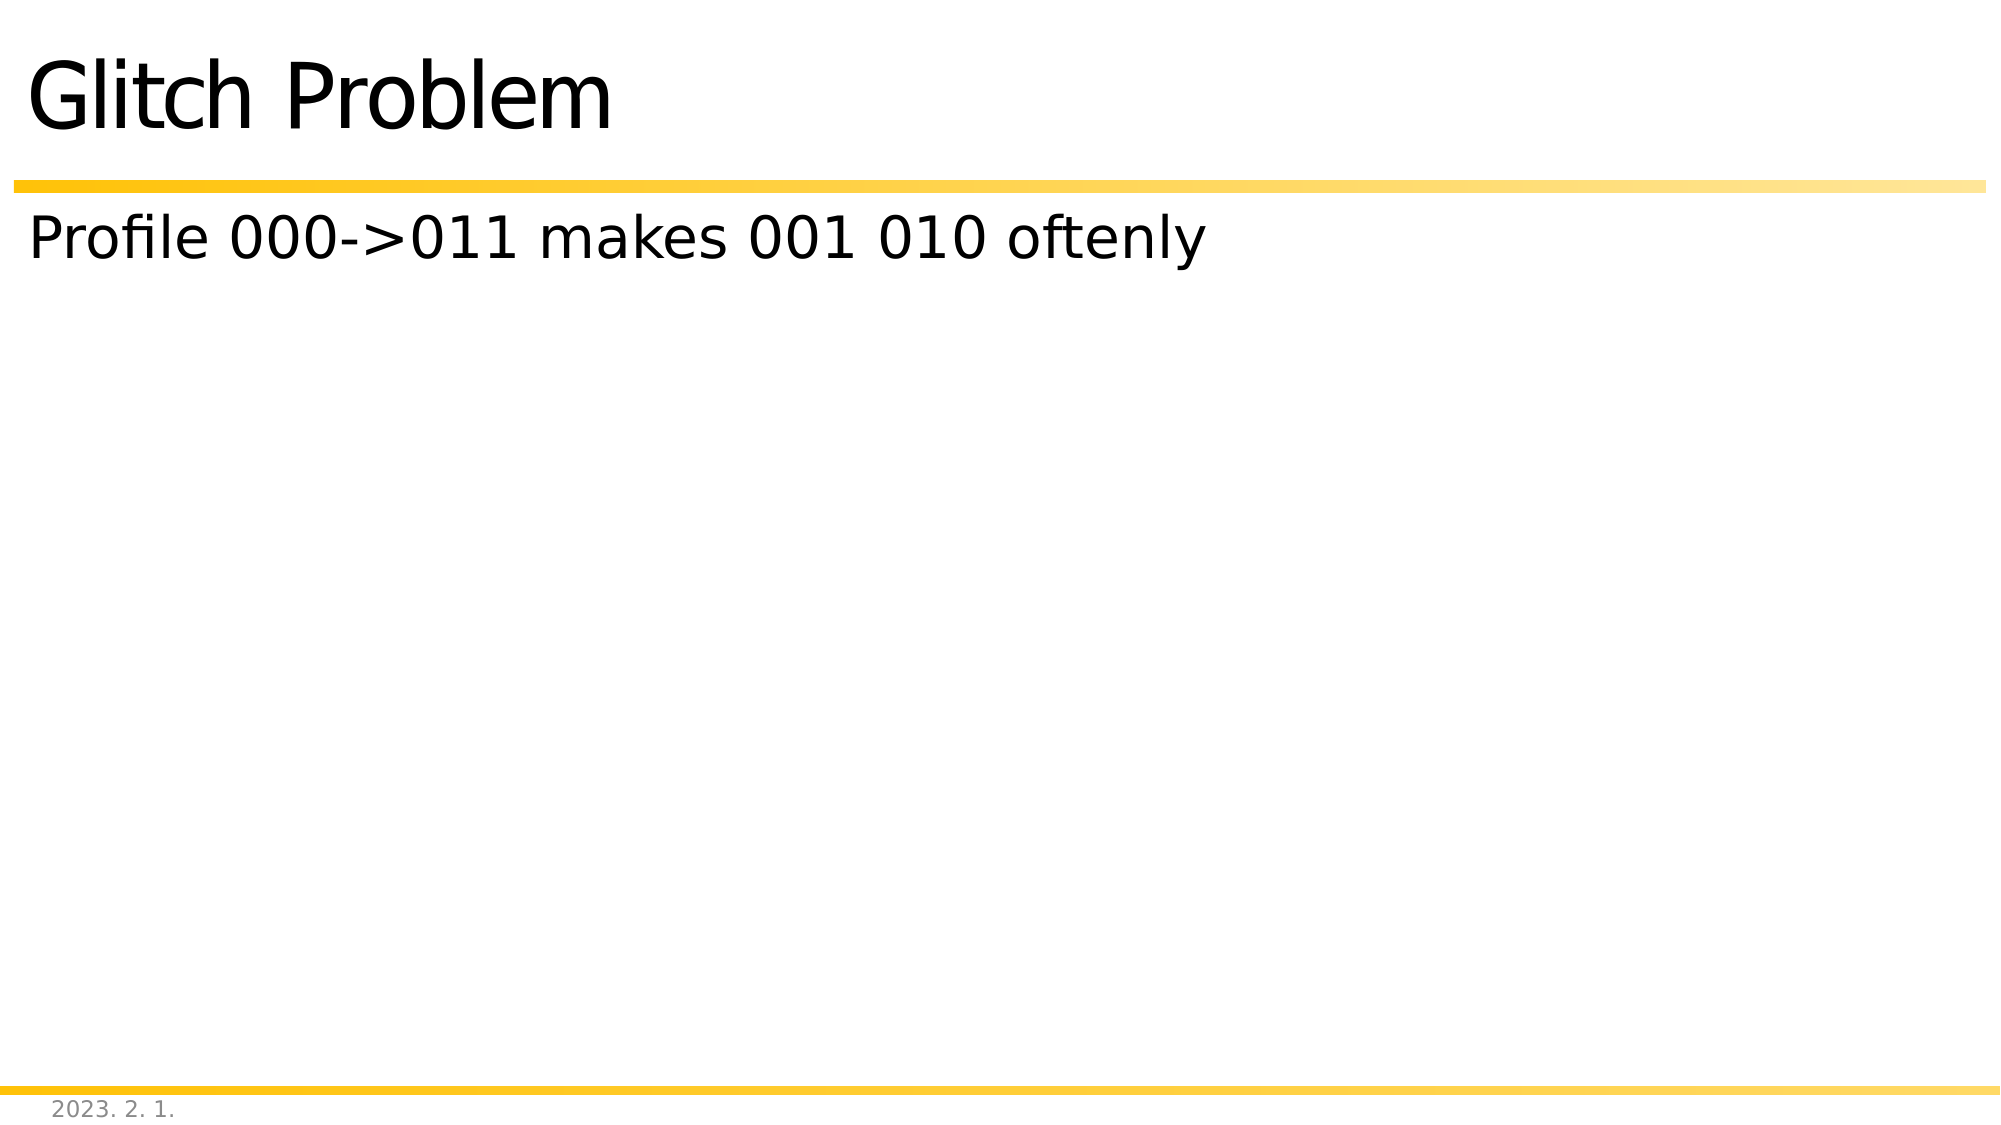

# Glitch Problem
Profile 000->011 makes 001 010 oftenly
2023. 2. 1.